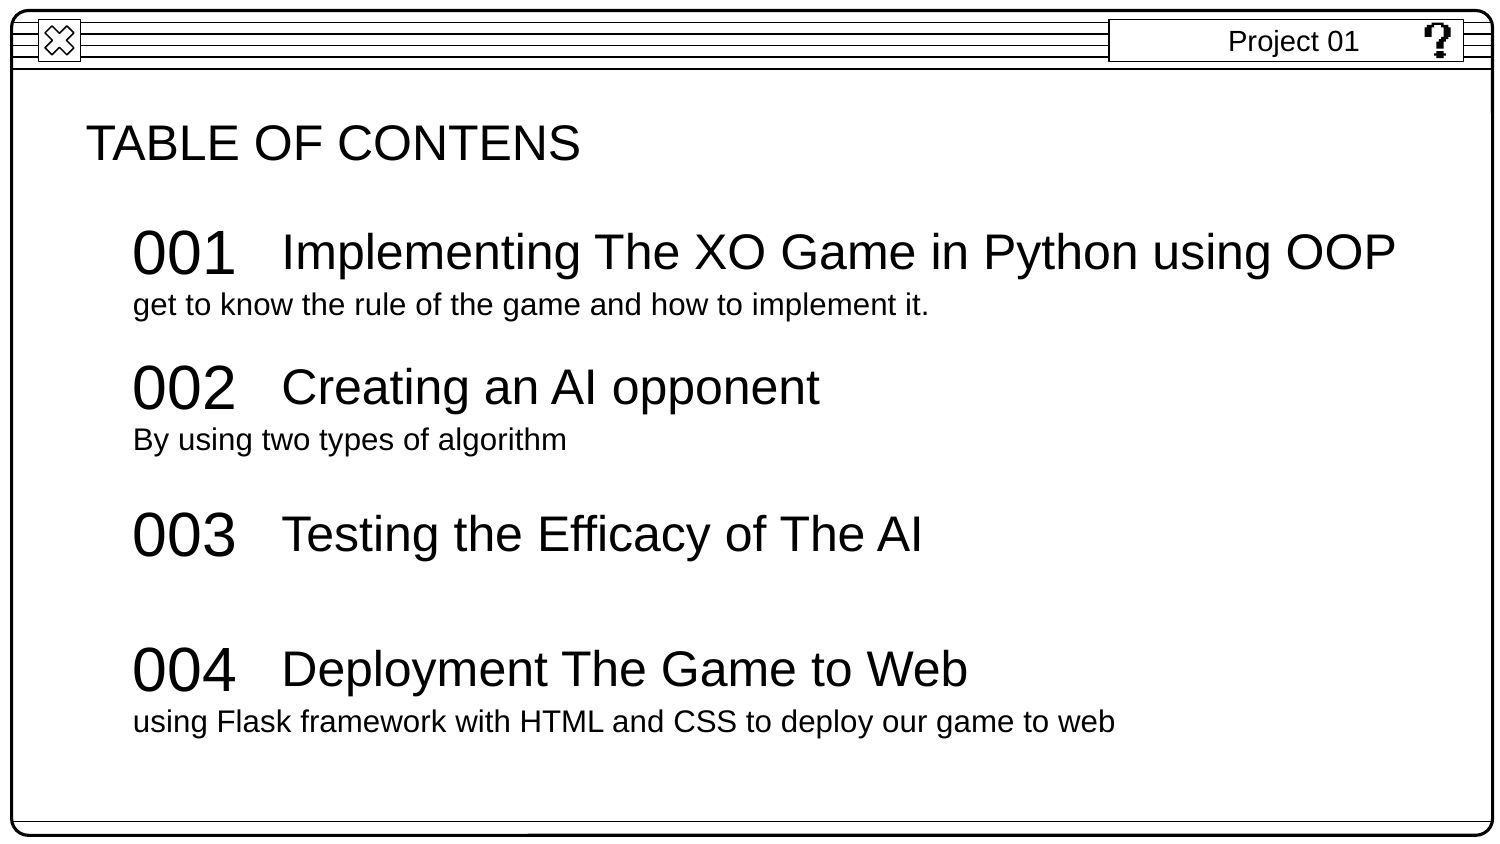

Project 01
# TABLE OF CONTENS
001
Implementing The XO Game in Python using OOP
get to know the rule of the game and how to implement it.
002
Creating an AI opponent
By using two types of algorithm
003
Testing the Efficacy of The AI
004
Deployment The Game to Web
using Flask framework with HTML and CSS to deploy our game to web